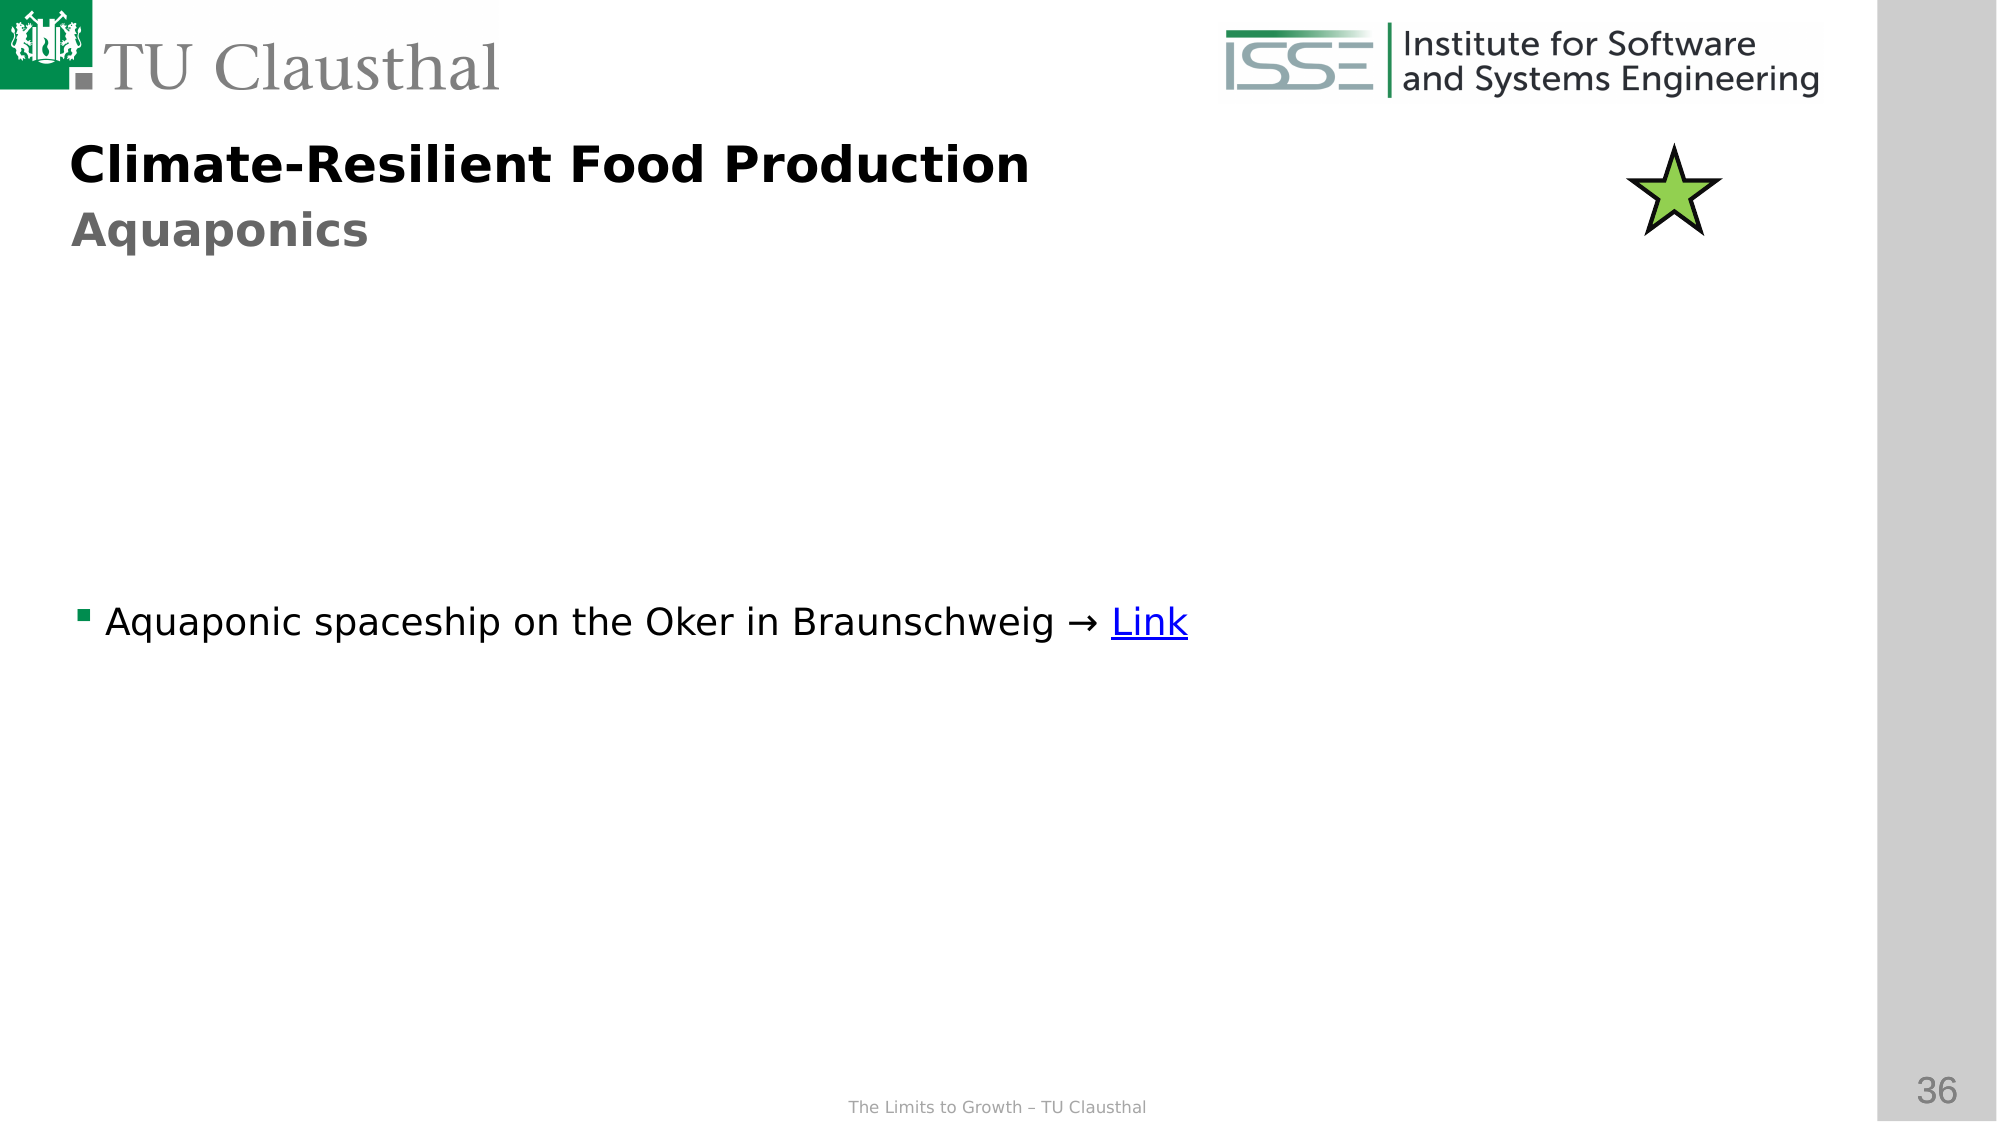

Climate-Resilient Food Production

Aquaponics

Aquaponic spaceship on the Oker in Braunschweig → Link